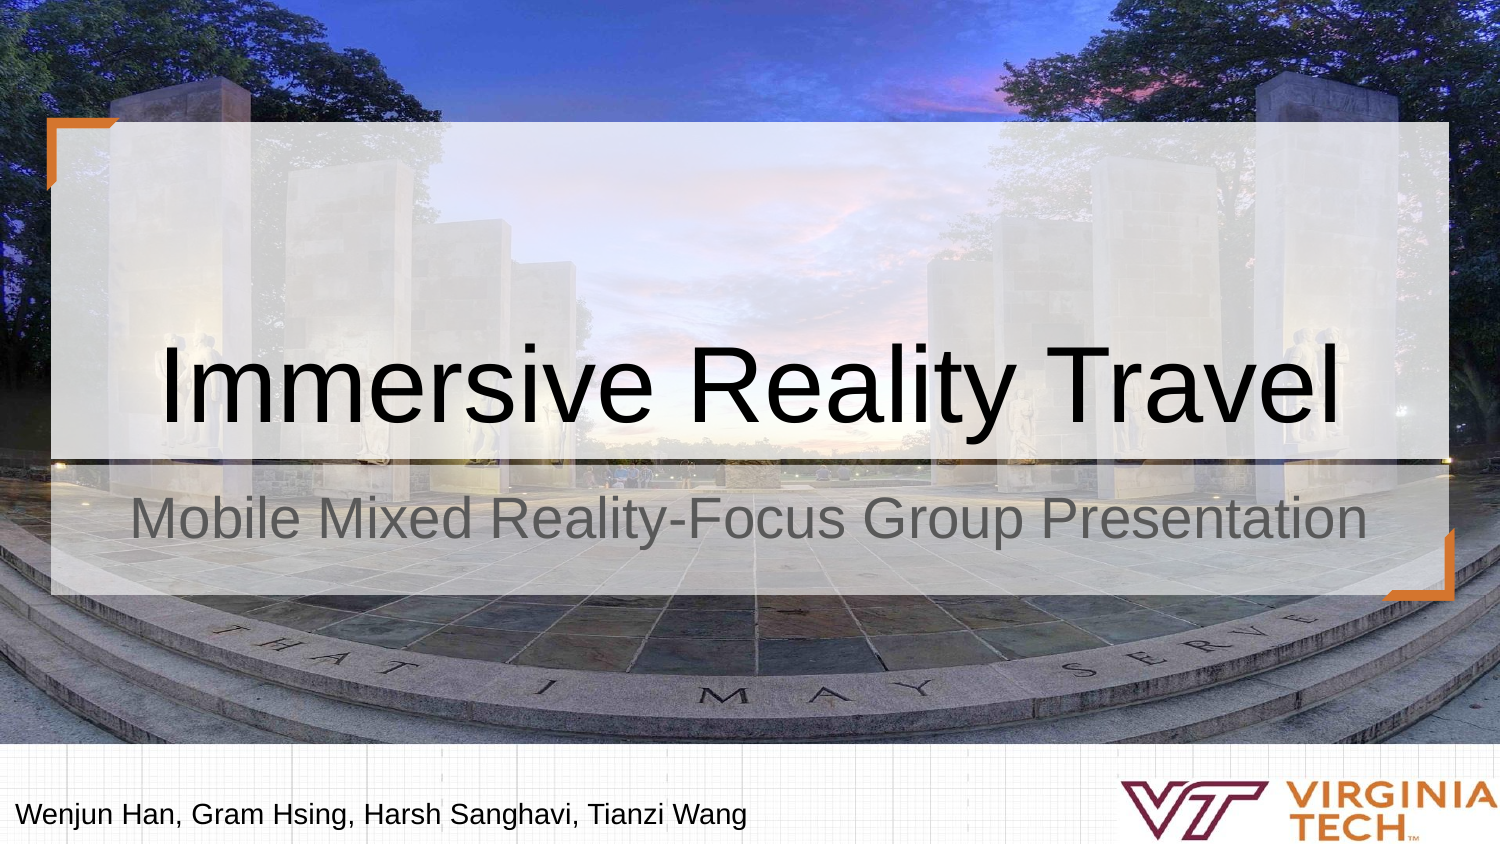

# Immersive Reality Travel
Mobile Mixed Reality-Focus Group Presentation

Wenjun Han, Gram Hsing, Harsh Sanghavi, Tianzi Wang